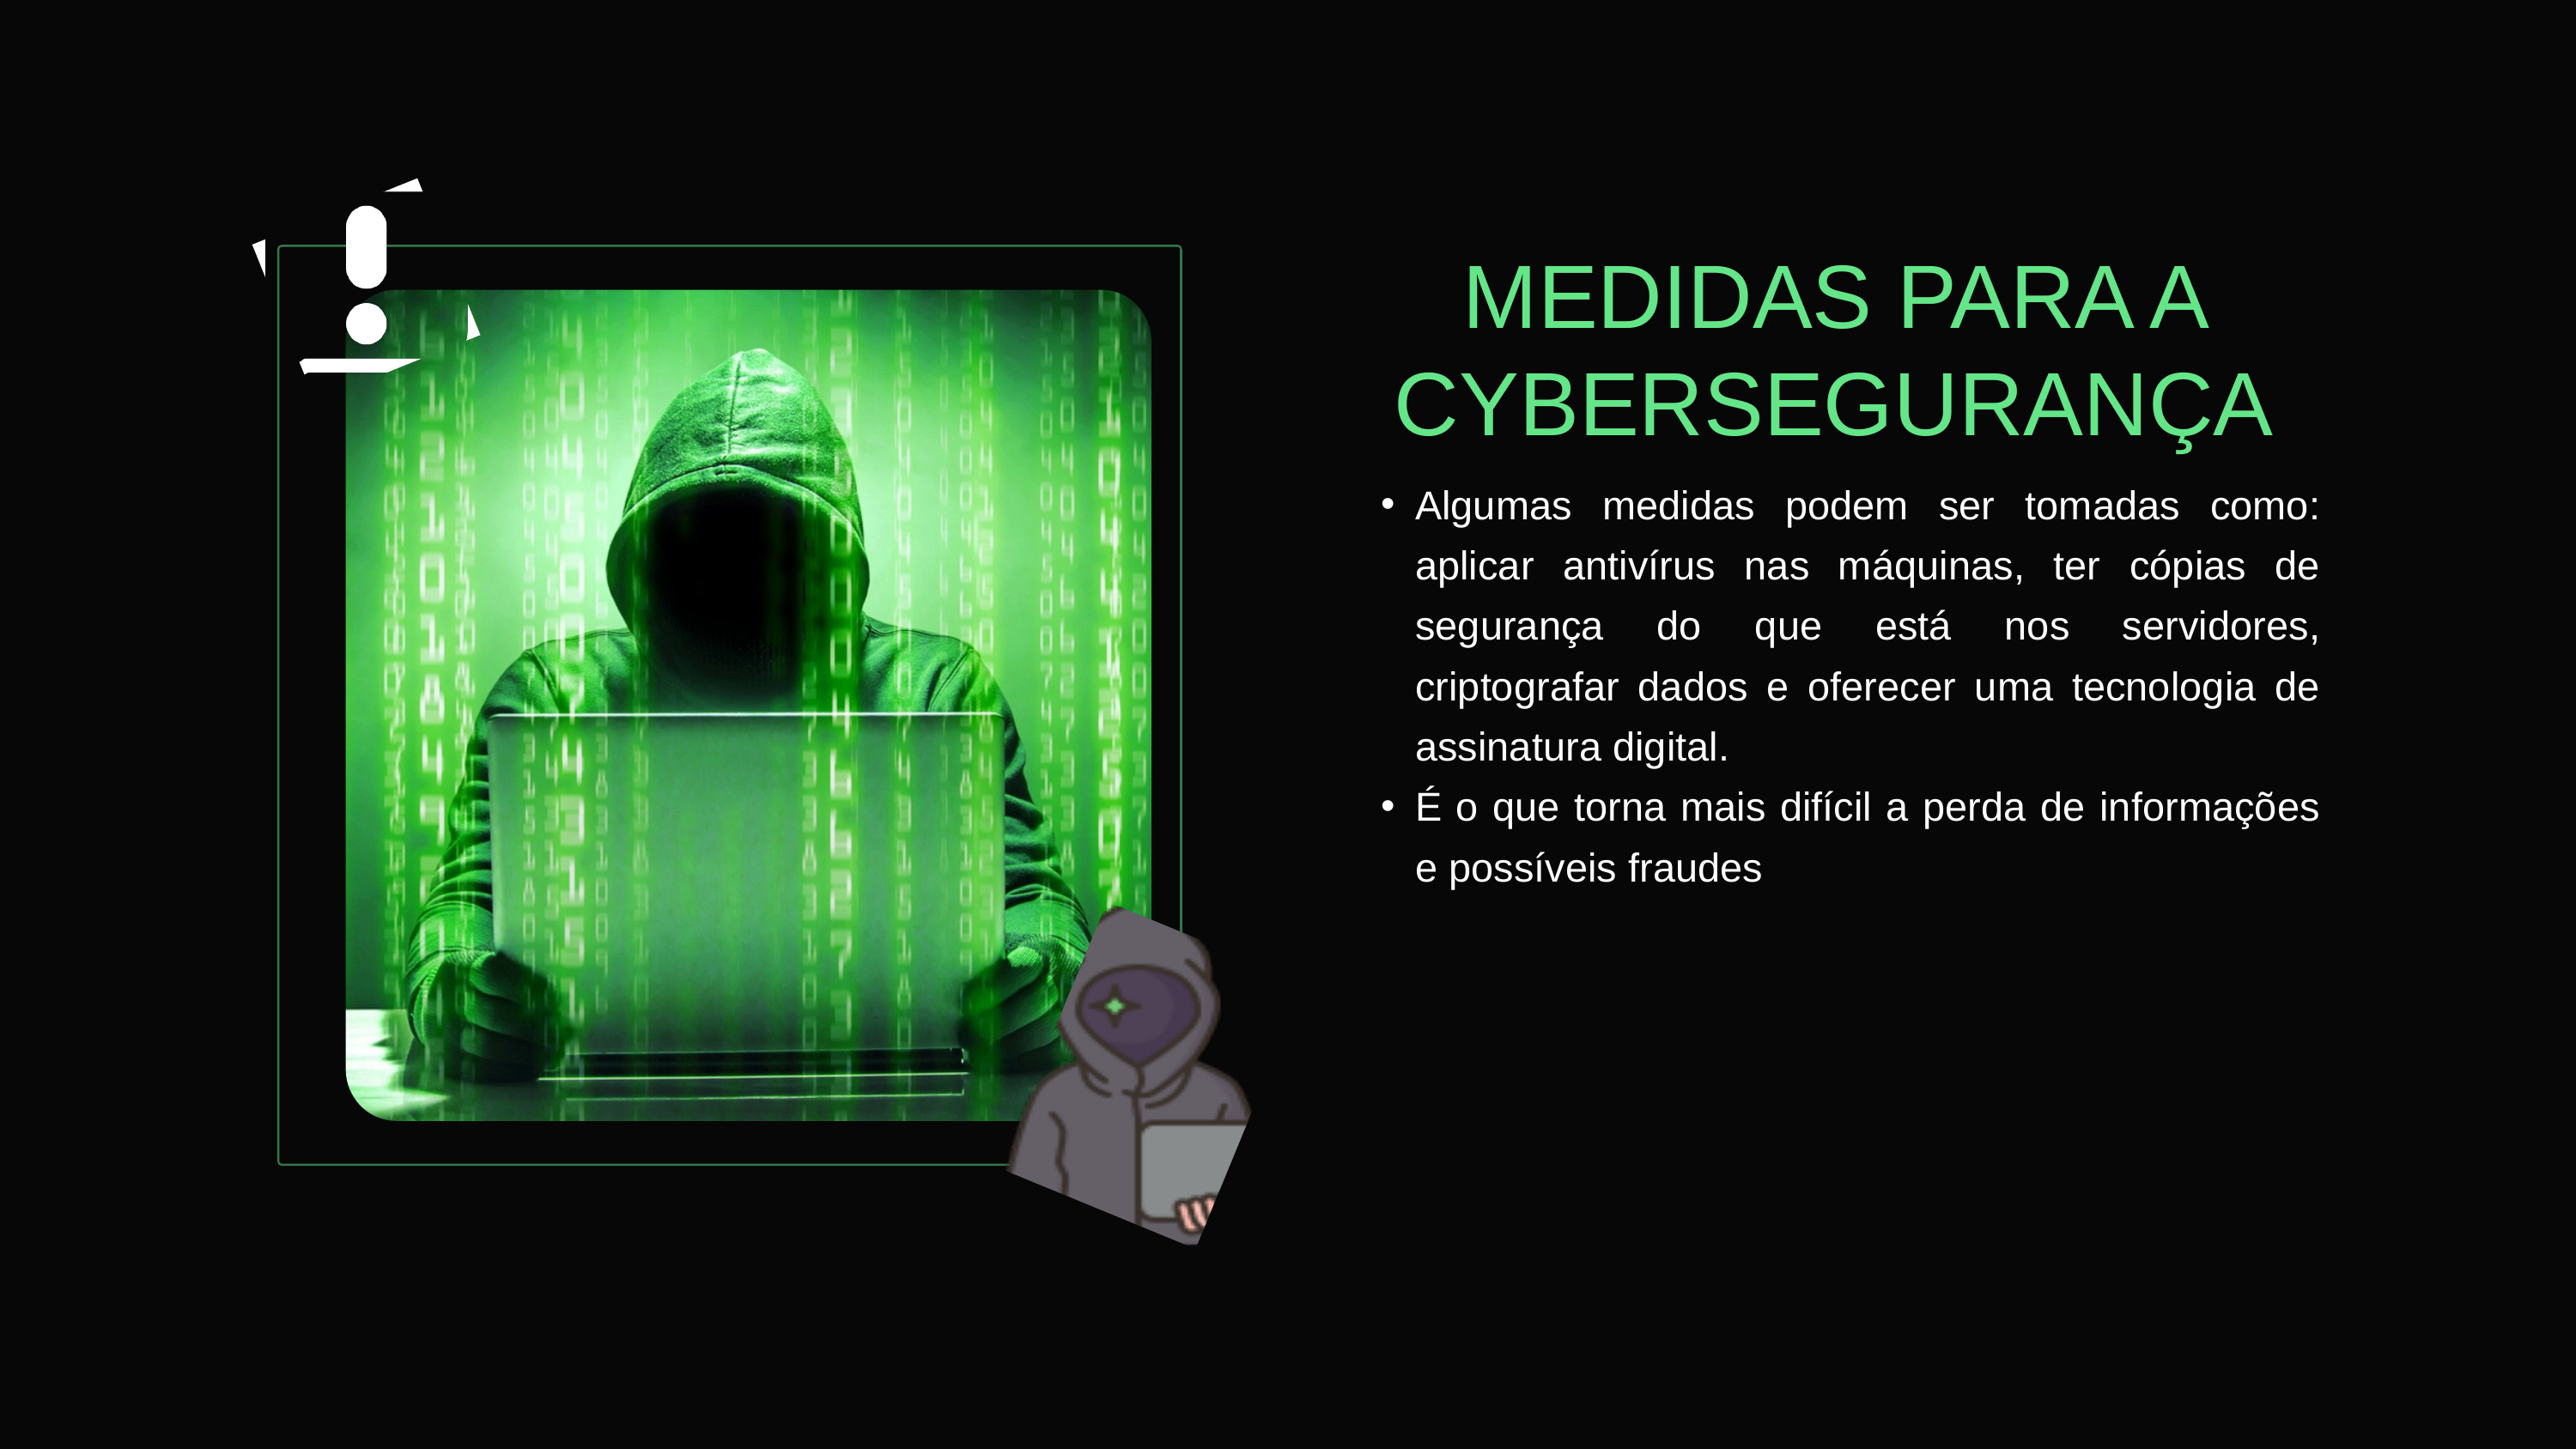

MEDIDAS PARA A CYBERSEGURANÇA

Algumas medidas podem ser tomadas como: aplicar antivírus nas máquinas, ter cópias de segurança do que está nos servidores, criptografar dados e oferecer uma tecnologia de assinatura digital.
É o que torna mais difícil a perda de informações e possíveis fraudes